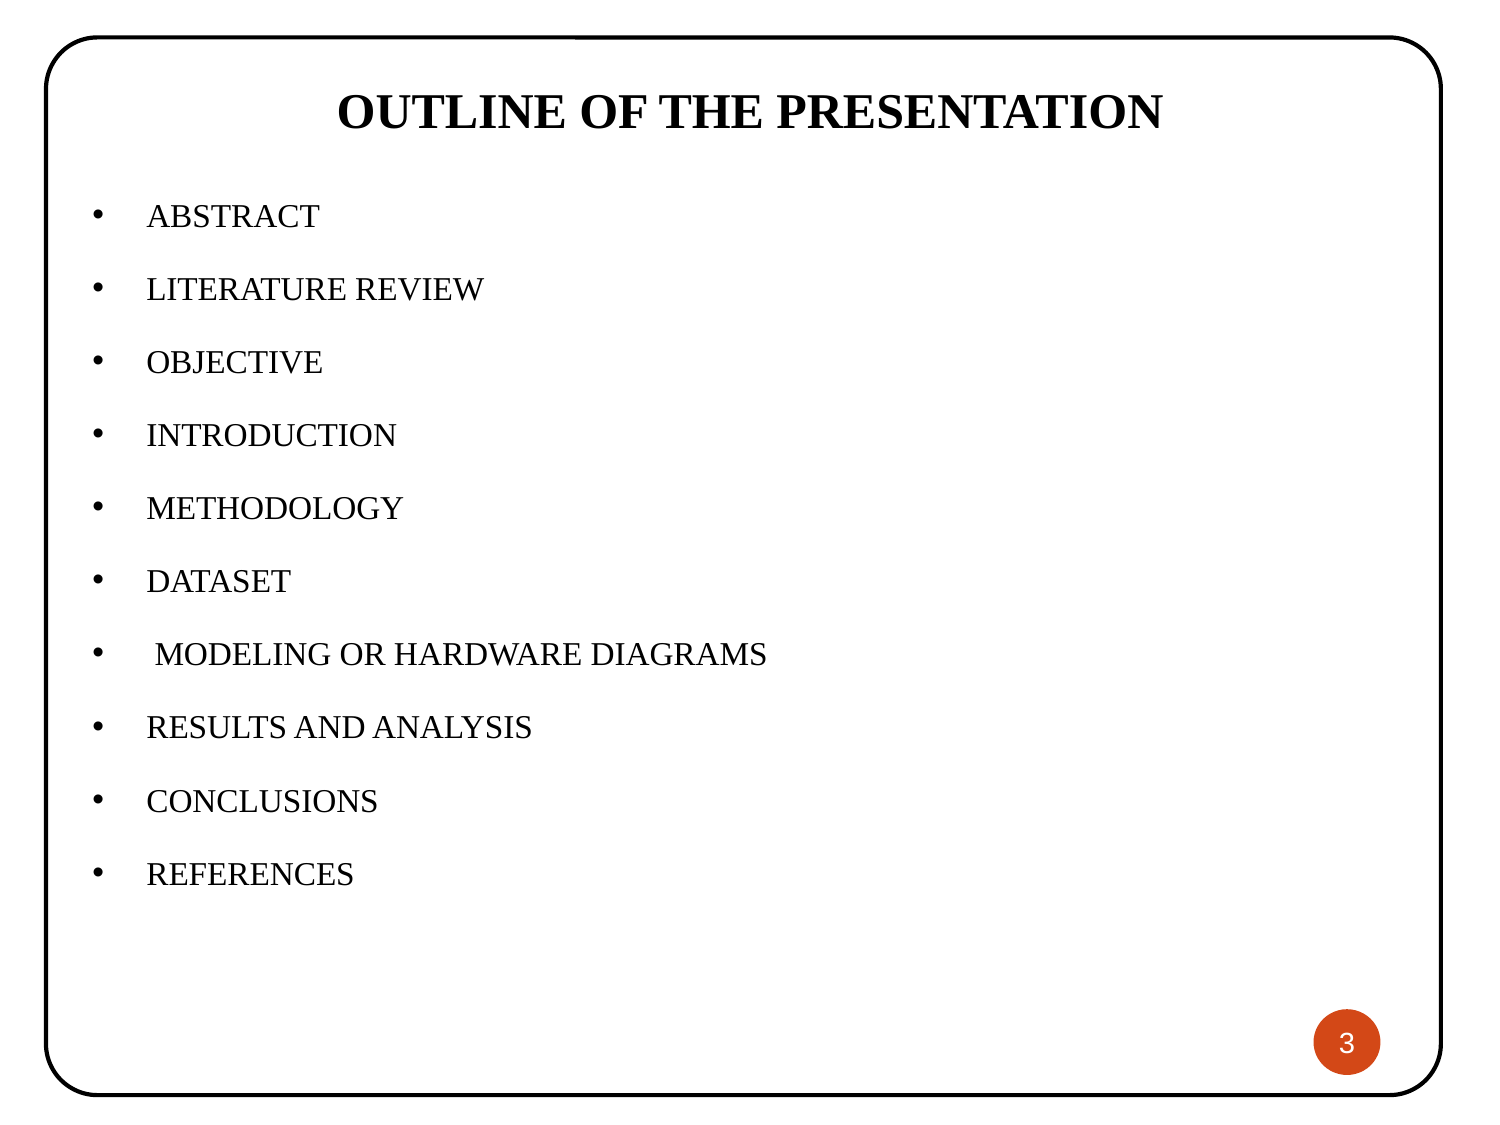

# OUTLINE OF THE PRESENTATION
ABSTRACT
LITERATURE REVIEW
OBJECTIVE
INTRODUCTION
METHODOLOGY
DATASET
 MODELING OR HARDWARE DIAGRAMS
RESULTS AND ANALYSIS
CONCLUSIONS
REFERENCES

3